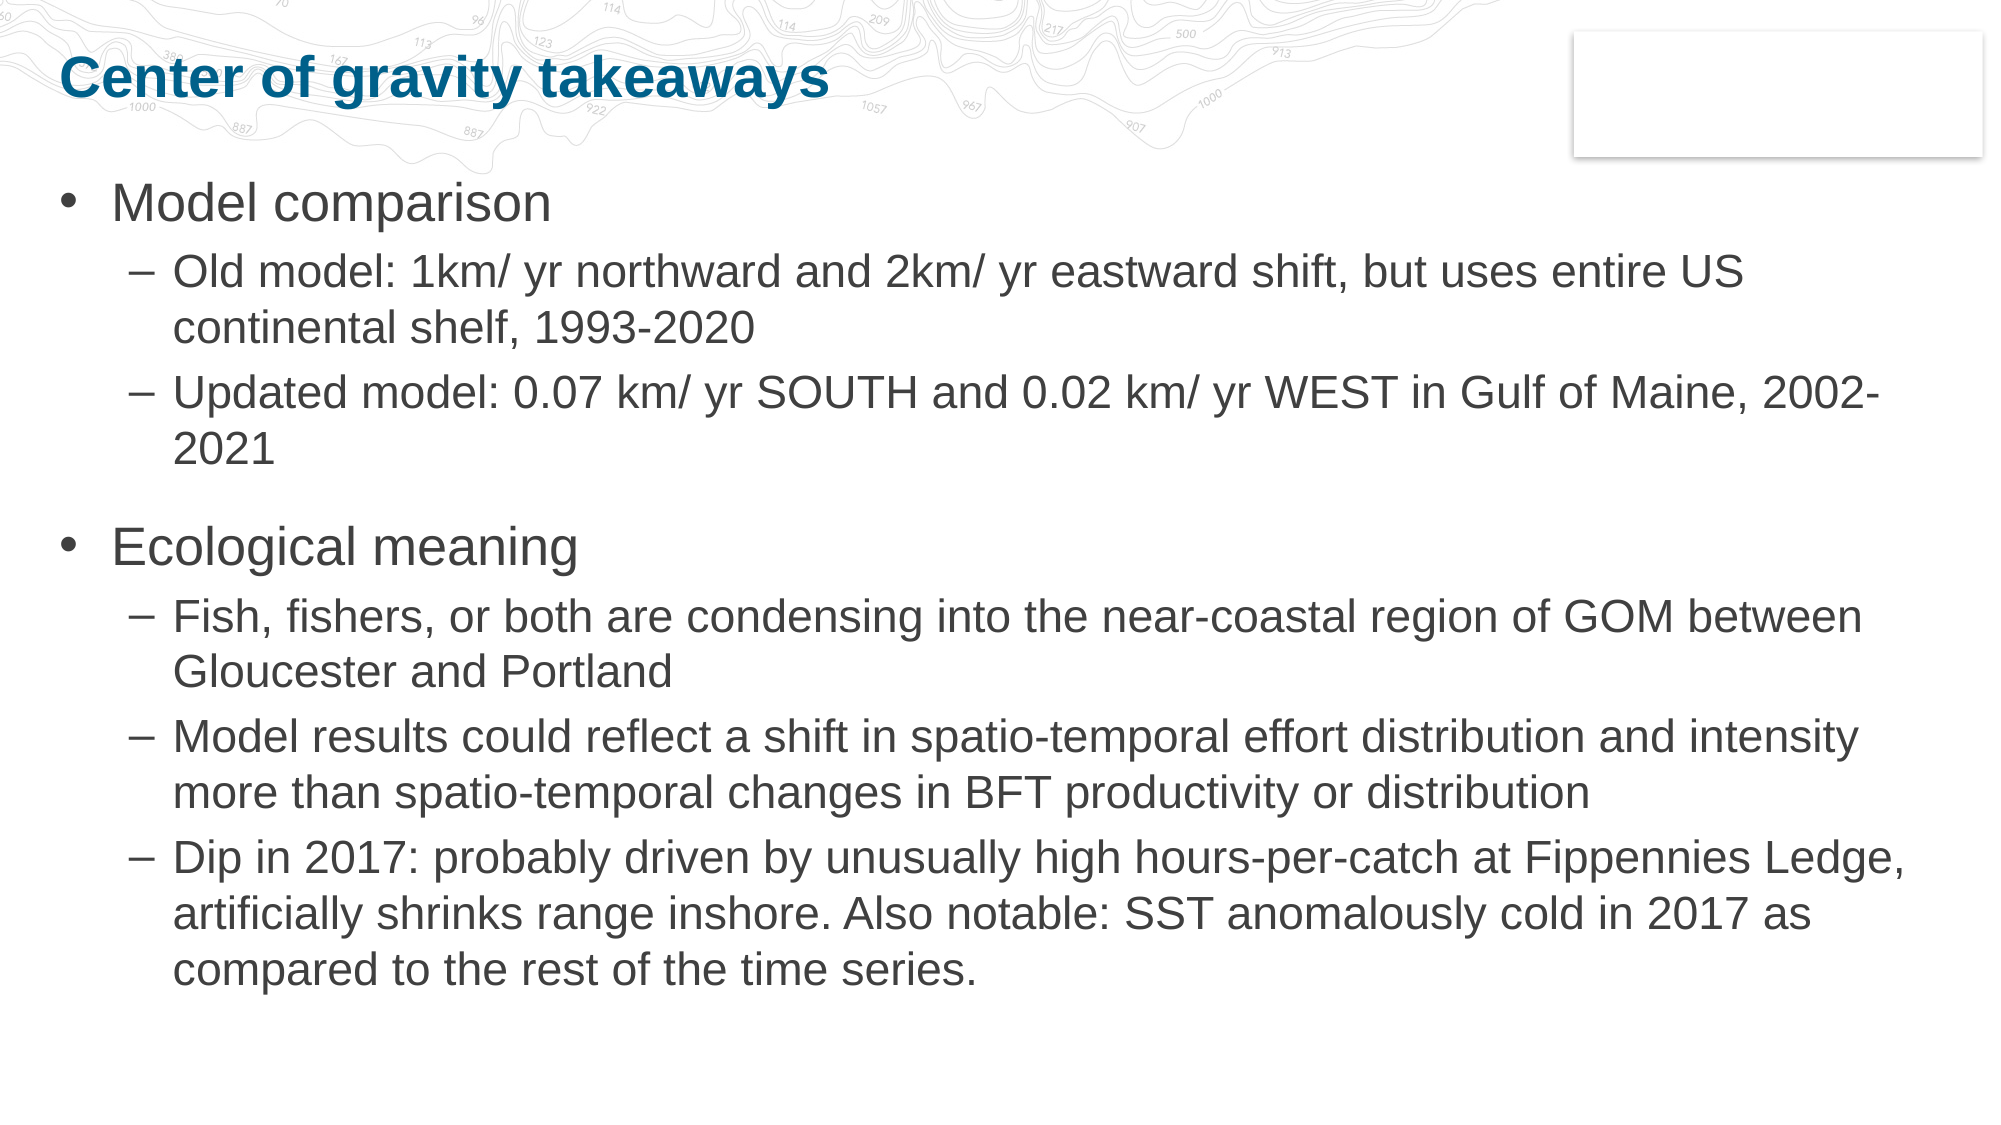

# Center of gravity takeaways

Model comparison
Old model: 1km/ yr northward and 2km/ yr eastward shift, but uses entire US continental shelf, 1993-2020
Updated model: 0.07 km/ yr SOUTH and 0.02 km/ yr WEST in Gulf of Maine, 2002-2021

Ecological meaning
Fish, fishers, or both are condensing into the near-coastal region of GOM between Gloucester and Portland
Model results could reflect a shift in spatio-temporal effort distribution and intensity more than spatio-temporal changes in BFT productivity or distribution
Dip in 2017: probably driven by unusually high hours-per-catch at Fippennies Ledge, artificially shrinks range inshore. Also notable: SST anomalously cold in 2017 as compared to the rest of the time series.